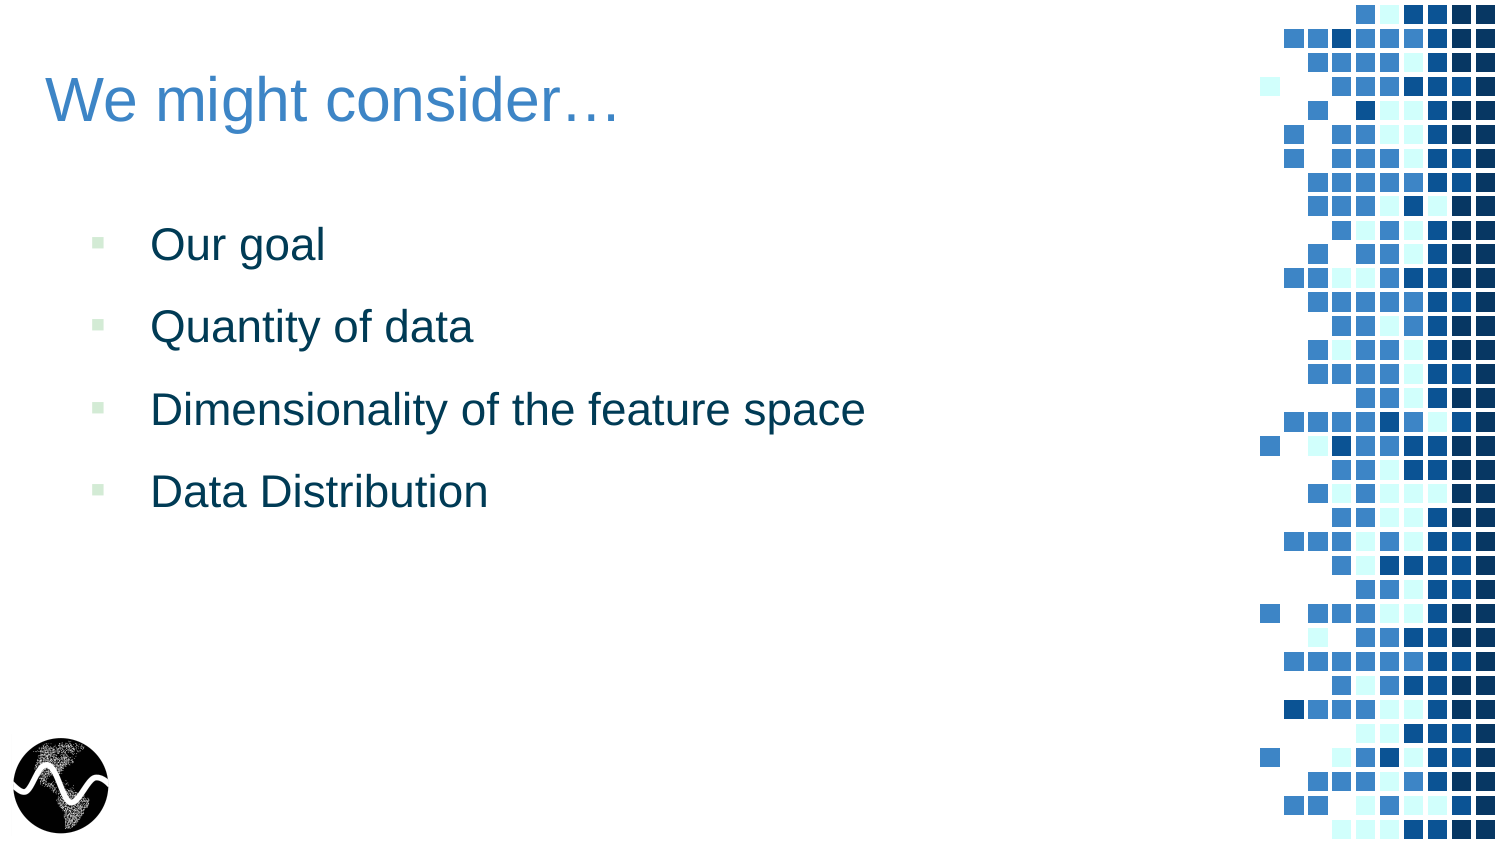

# We might consider…
Our goal
Quantity of data
Dimensionality of the feature space
Data Distribution